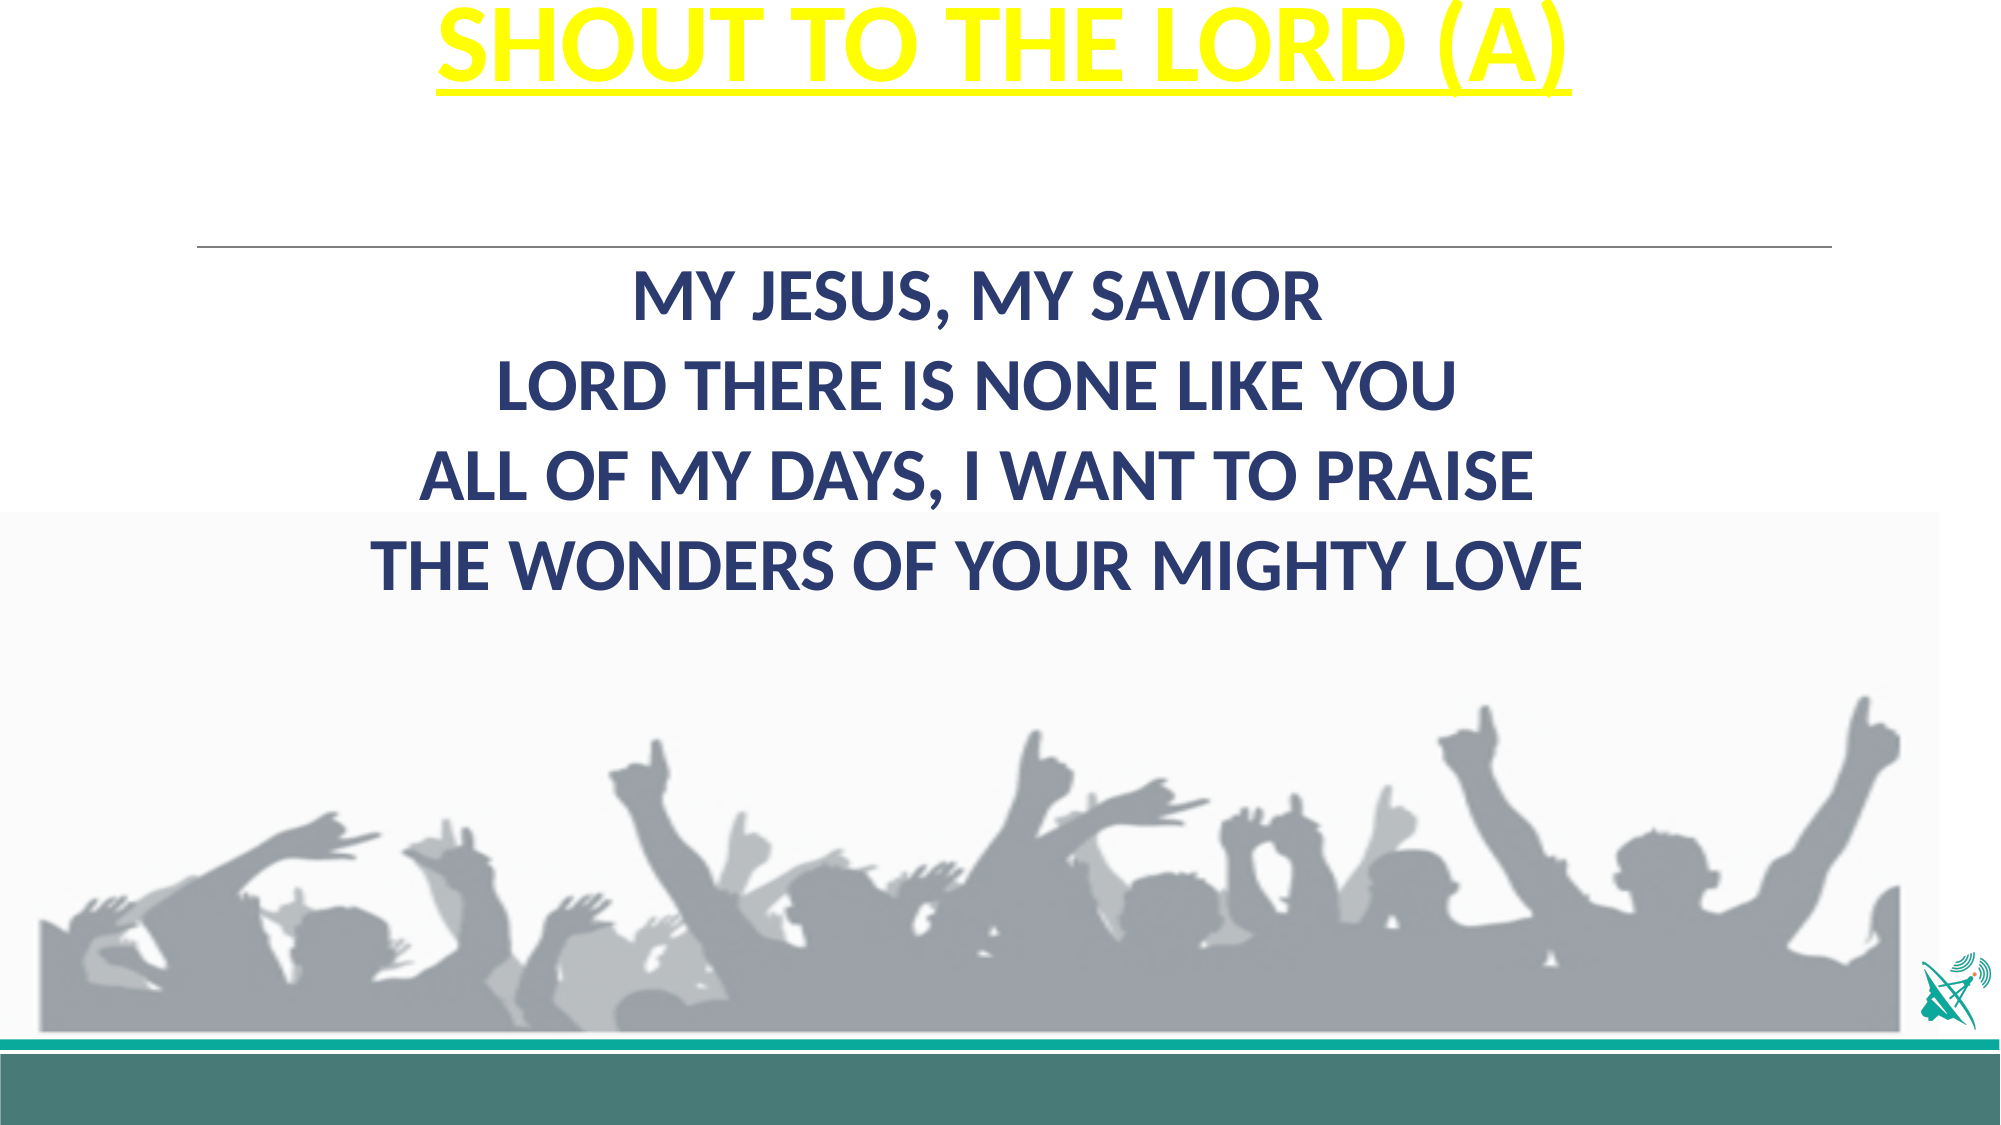

# SHOUT TO THE LORD (A)
MY JESUS, MY SAVIOR
LORD THERE IS NONE LIKE YOU
ALL OF MY DAYS, I WANT TO PRAISE
THE WONDERS OF YOUR MIGHTY LOVE